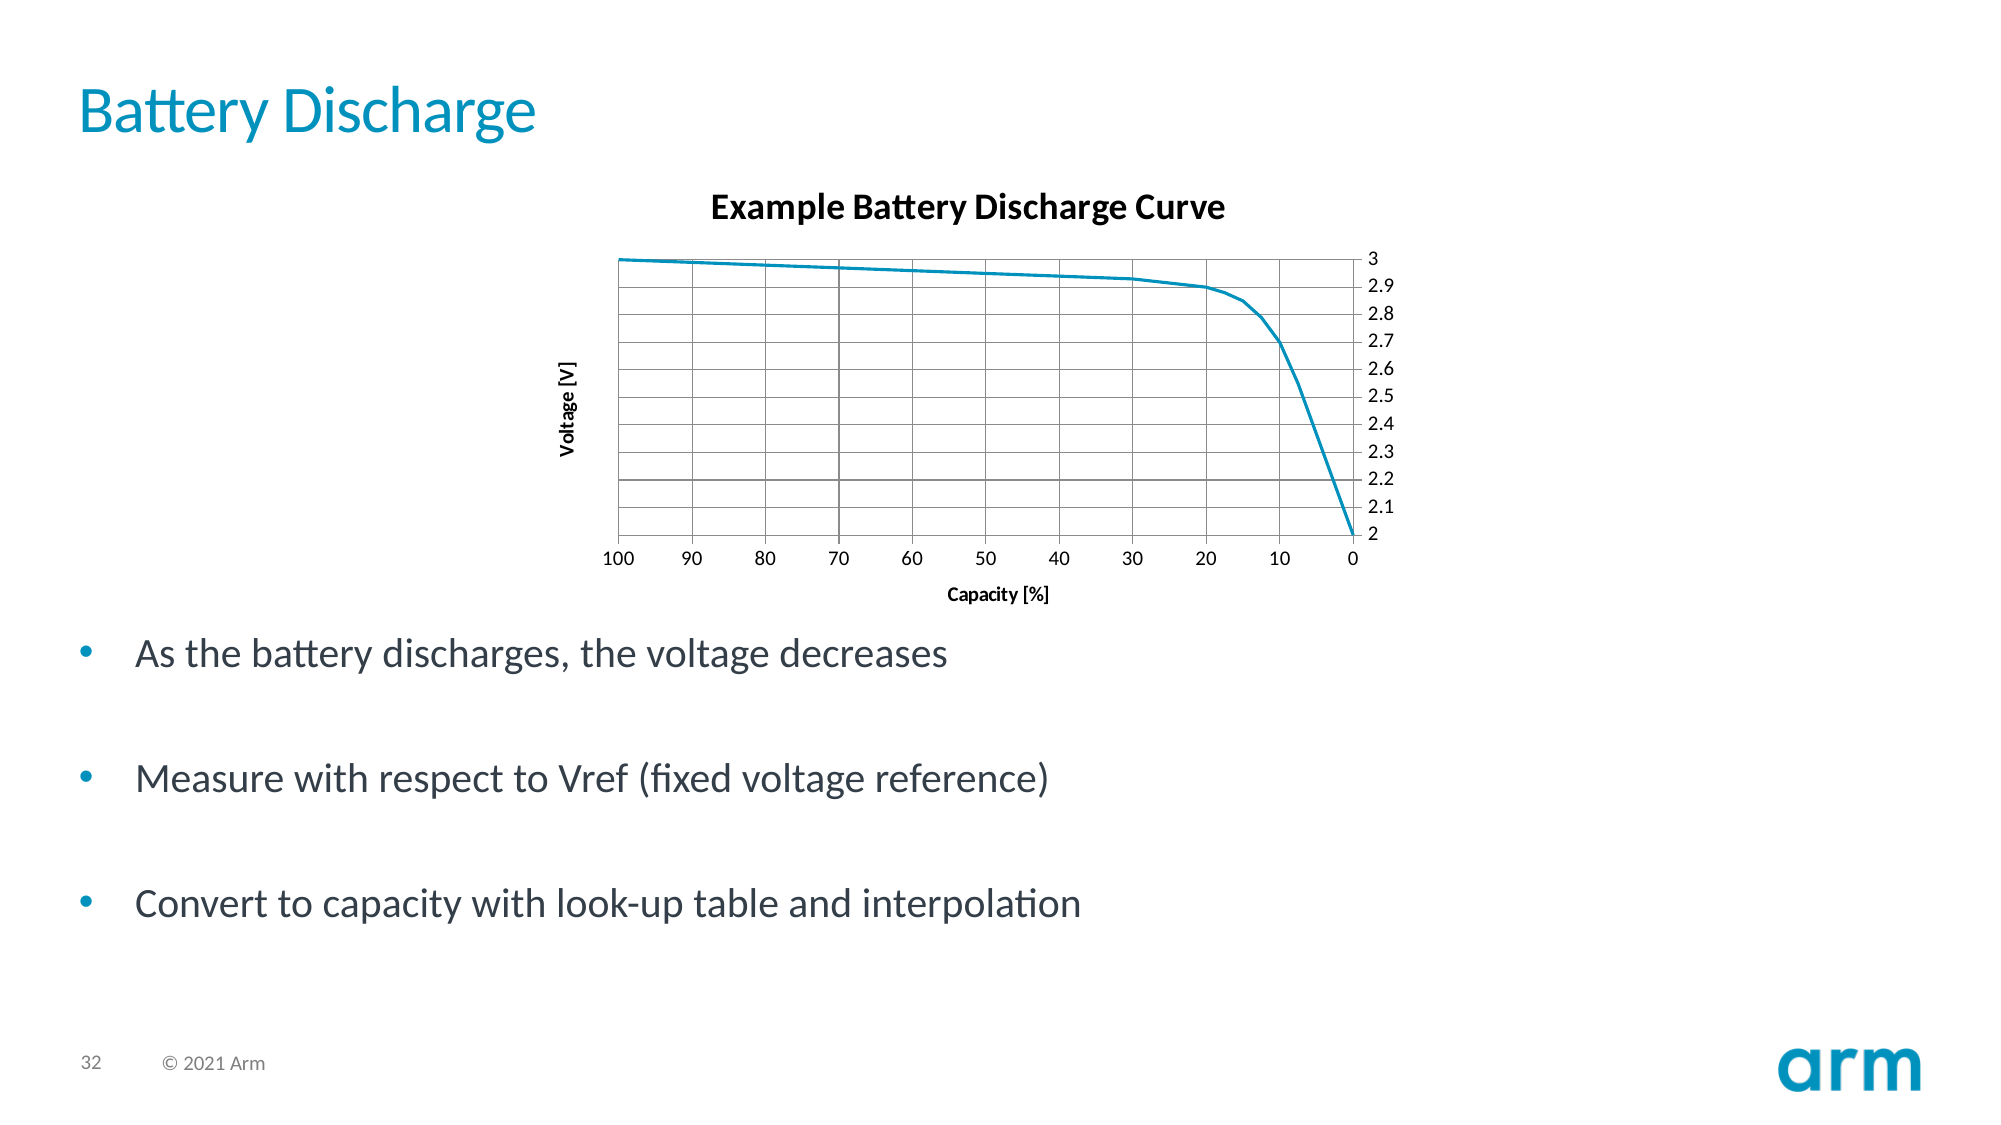

# Battery Discharge

### Chart: Example Battery Discharge Curve

| Category |  |
|---|---|
As the battery discharges, the voltage decreases

Measure with respect to Vref (fixed voltage reference)

Convert to capacity with look-up table and interpolation